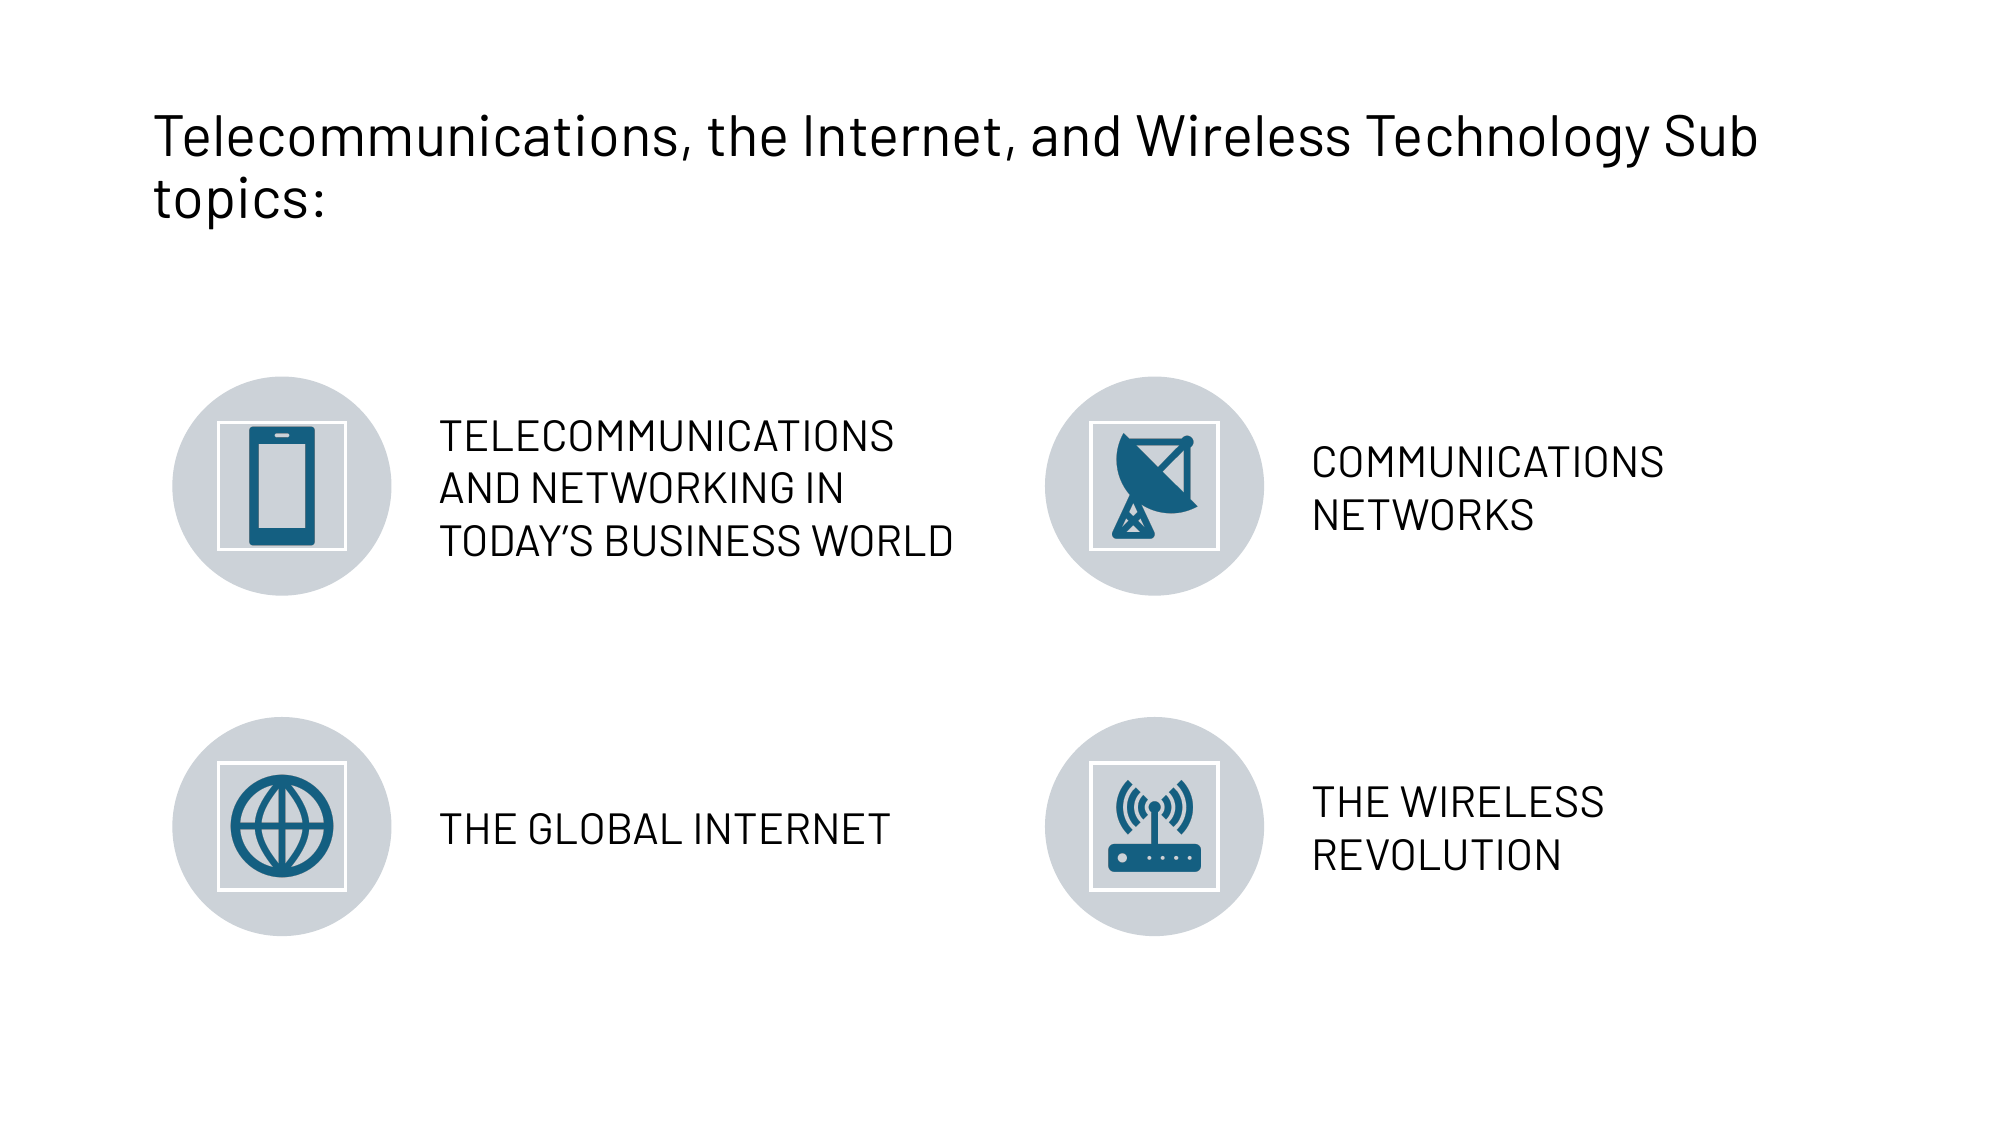

# Telecommunications, the Internet, and Wireless Technology Sub topics:
TELECOMMUNICATIONS AND NETWORKING IN TODAY’S BUSINESS WORLD
COMMUNICATIONS NETWORKS
THE GLOBAL INTERNET
THE WIRELESS REVOLUTION